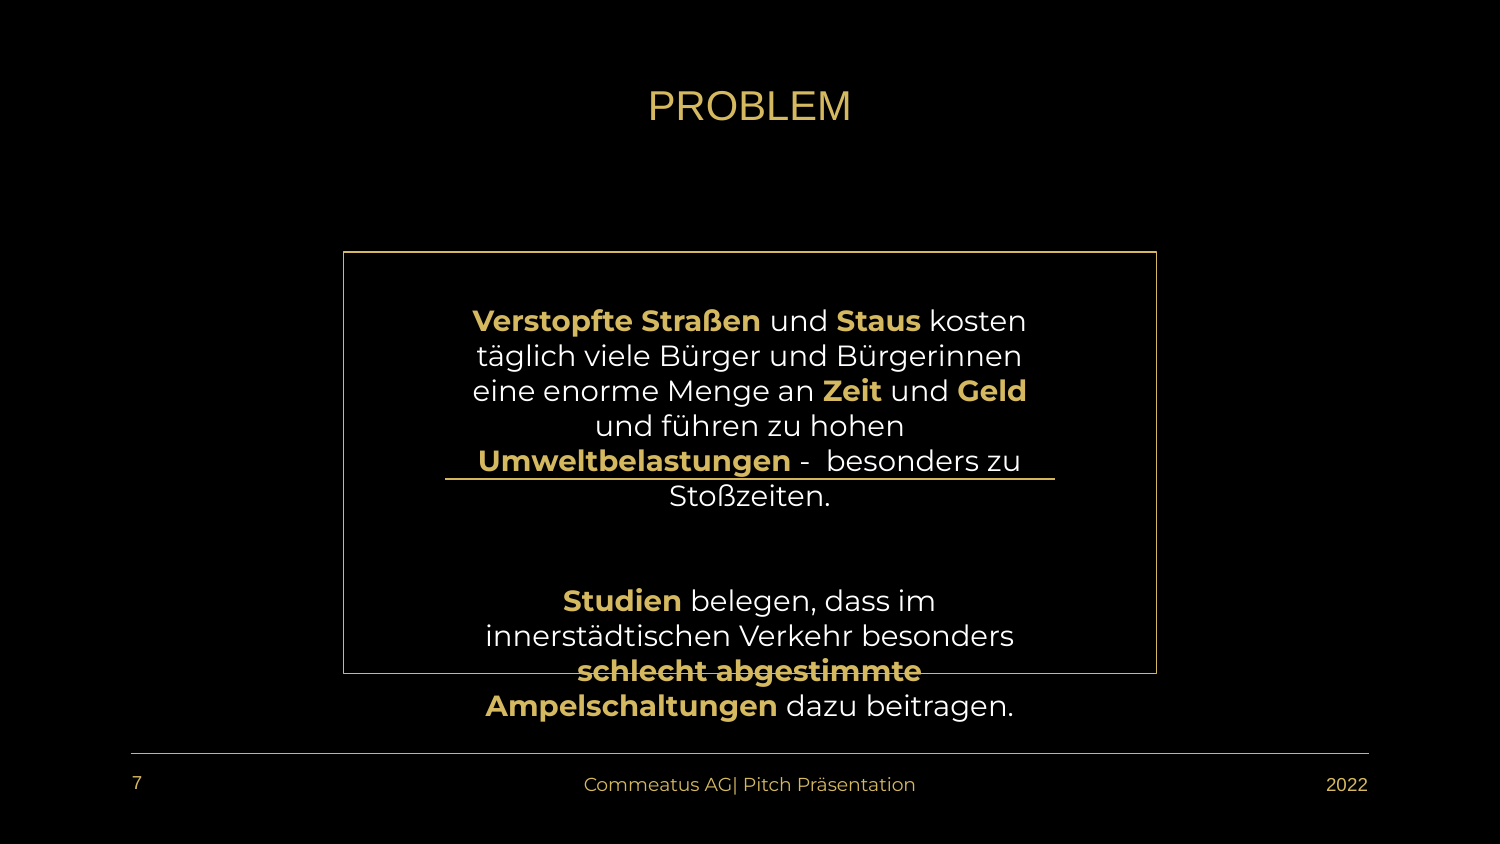

# PROBLEM

Verstopfte Straßen und Staus kosten täglich viele Bürger und Bürgerinnen eine enorme Menge an Zeit und Geld und führen zu hohen Umweltbelastungen -  besonders zu Stoßzeiten.

Studien belegen, dass im innerstädtischen Verkehr besonders schlecht abgestimmte Ampelschaltungen dazu beitragen.
7
Commeatus AG| Pitch Präsentation
2022